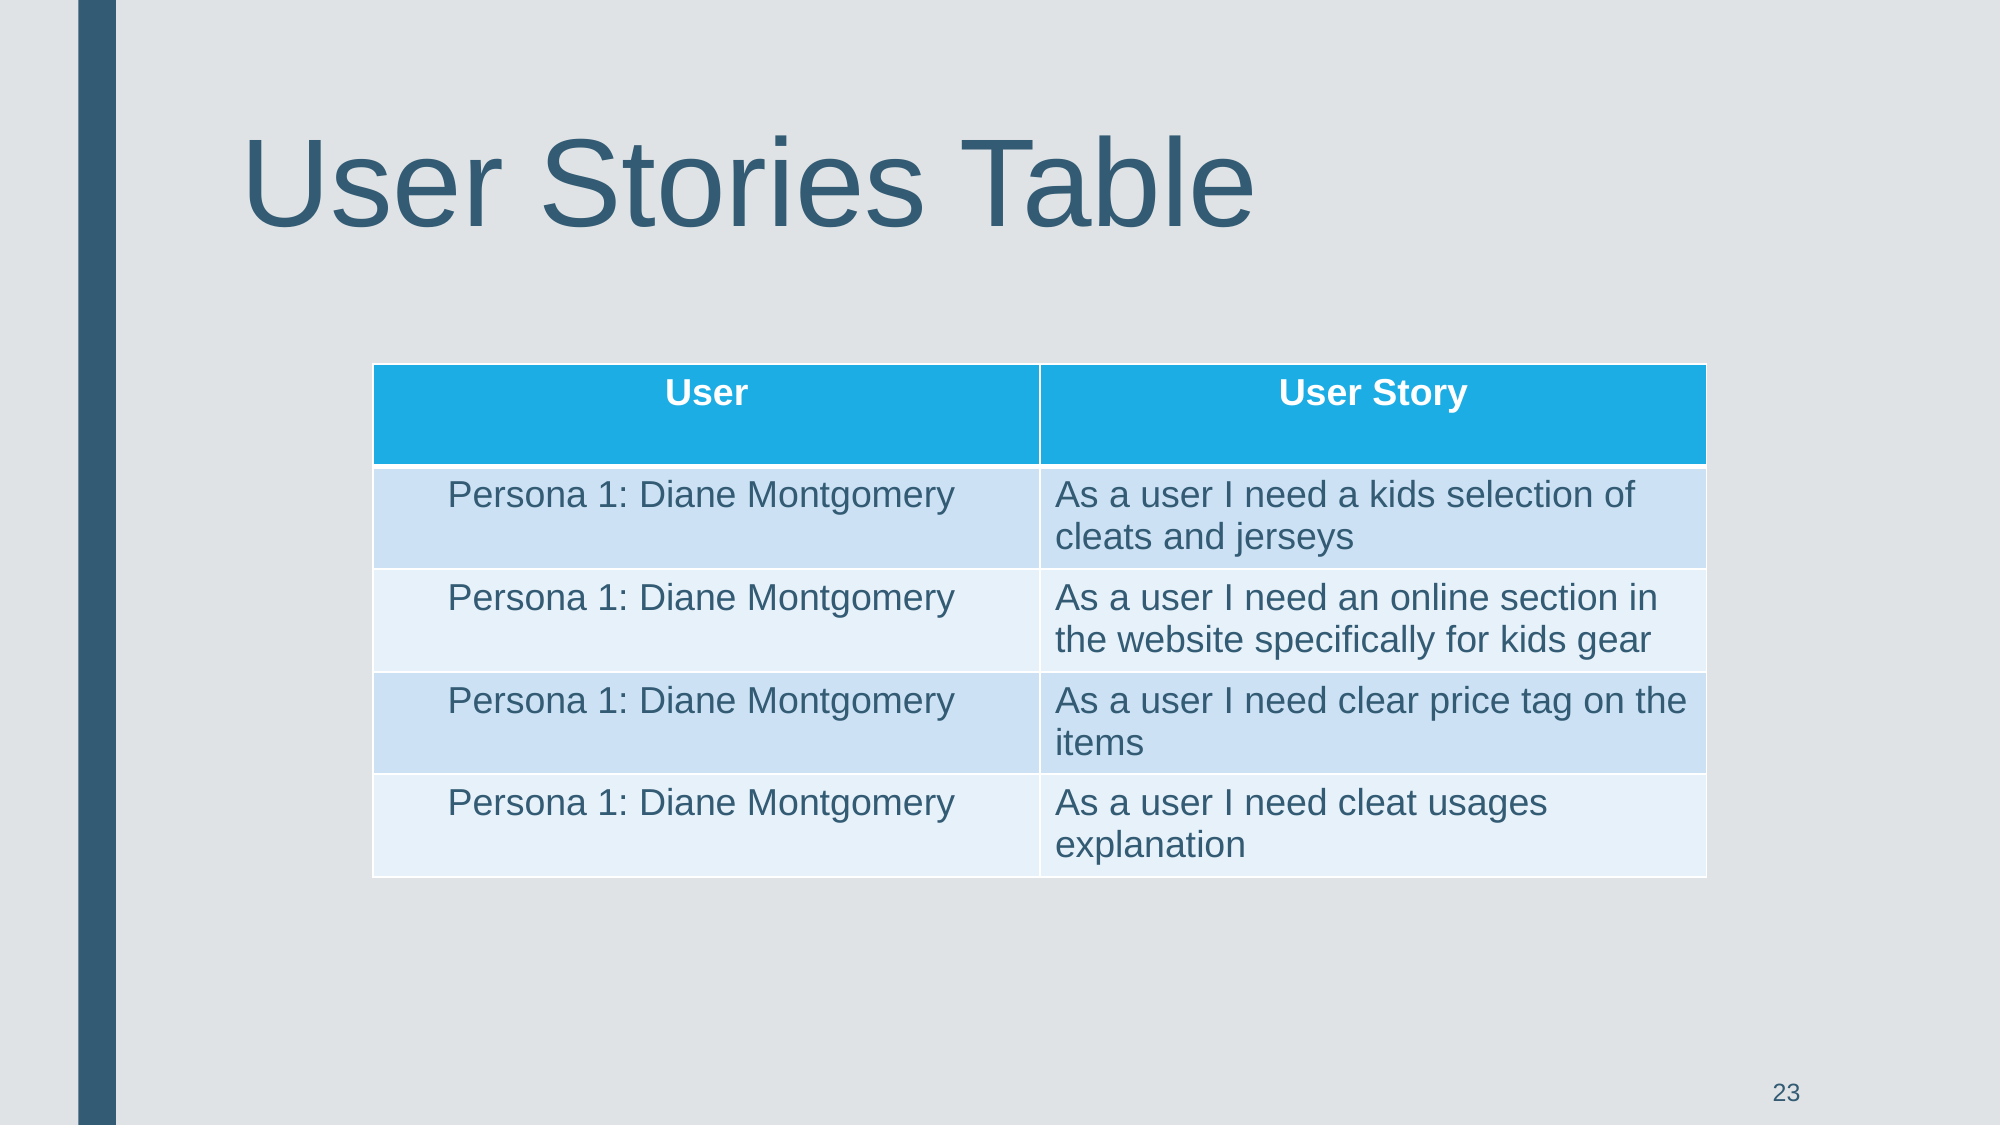

# User Stories Table
| User | User Story |
| --- | --- |
| Persona 1: Diane Montgomery | As a user I need a kids selection of cleats and jerseys |
| Persona 1: Diane Montgomery | As a user I need an online section in the website specifically for kids gear |
| Persona 1: Diane Montgomery | As a user I need clear price tag on the items |
| Persona 1: Diane Montgomery | As a user I need cleat usages explanation |
23